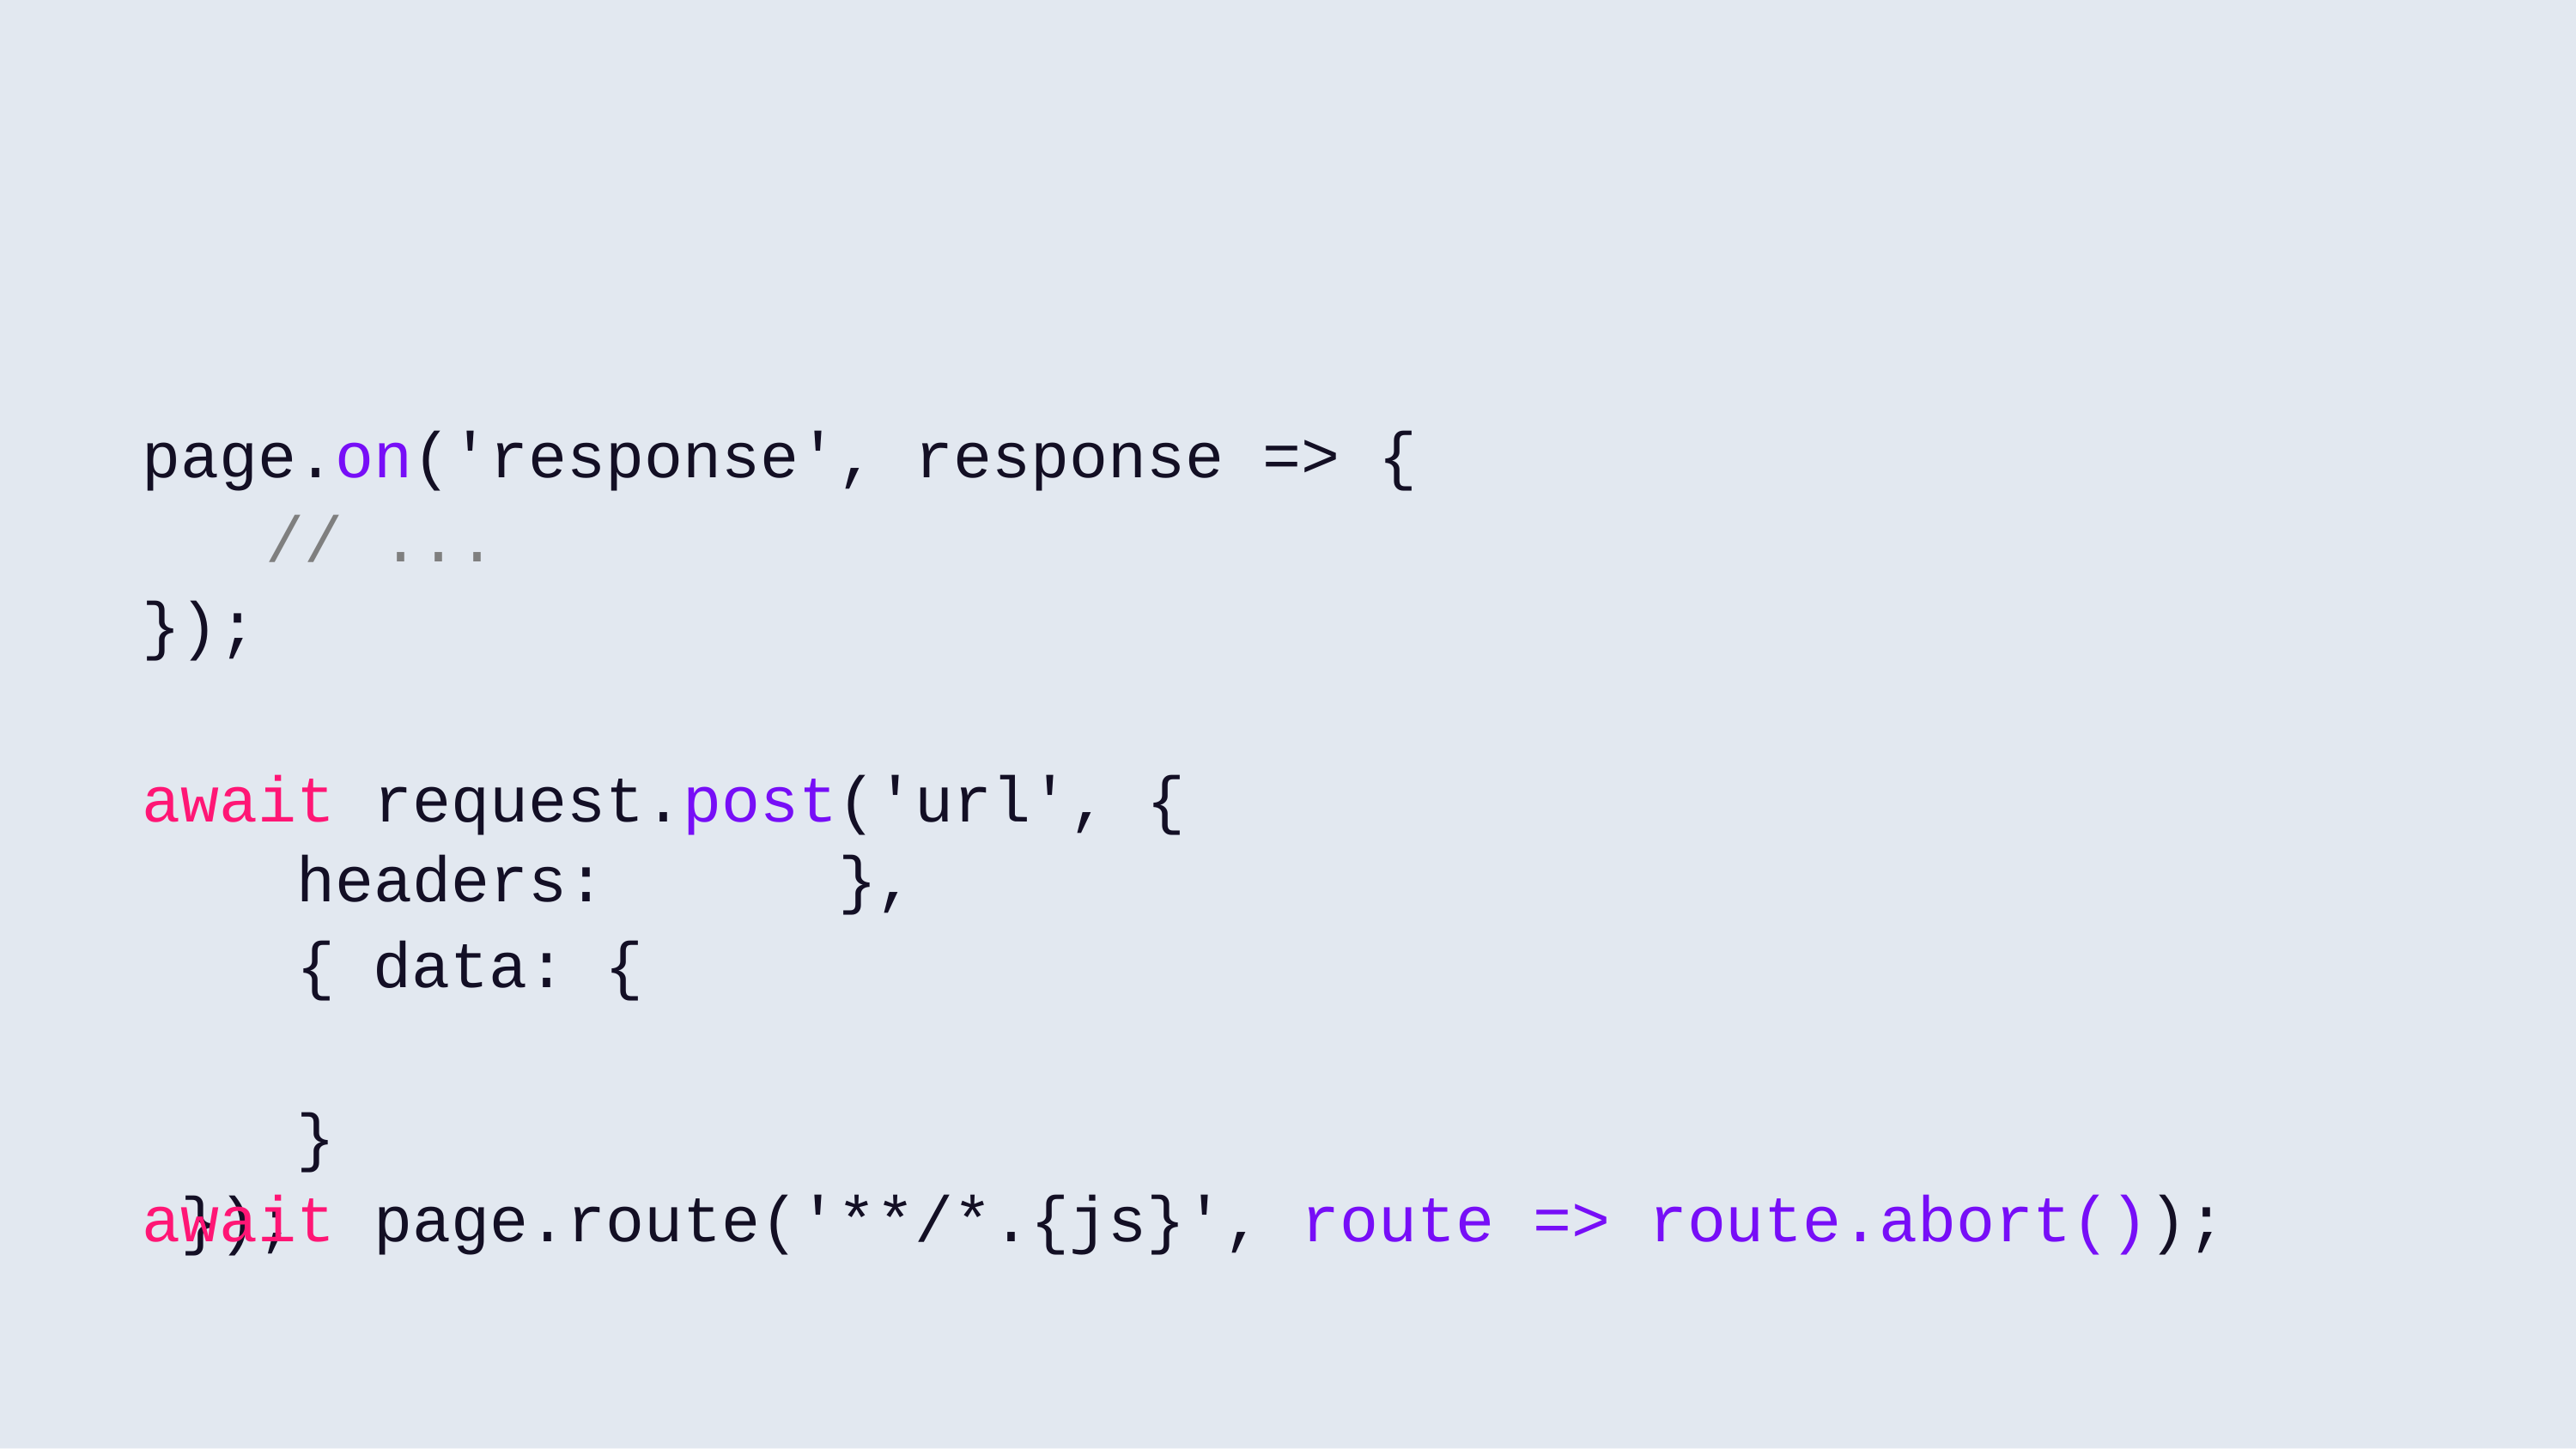

page.on('response', response => {
// ...
});

await request.post('url', {
headers: { data: {	}
});
},
await page.route('**/*.{js}', route => route.abort());
14